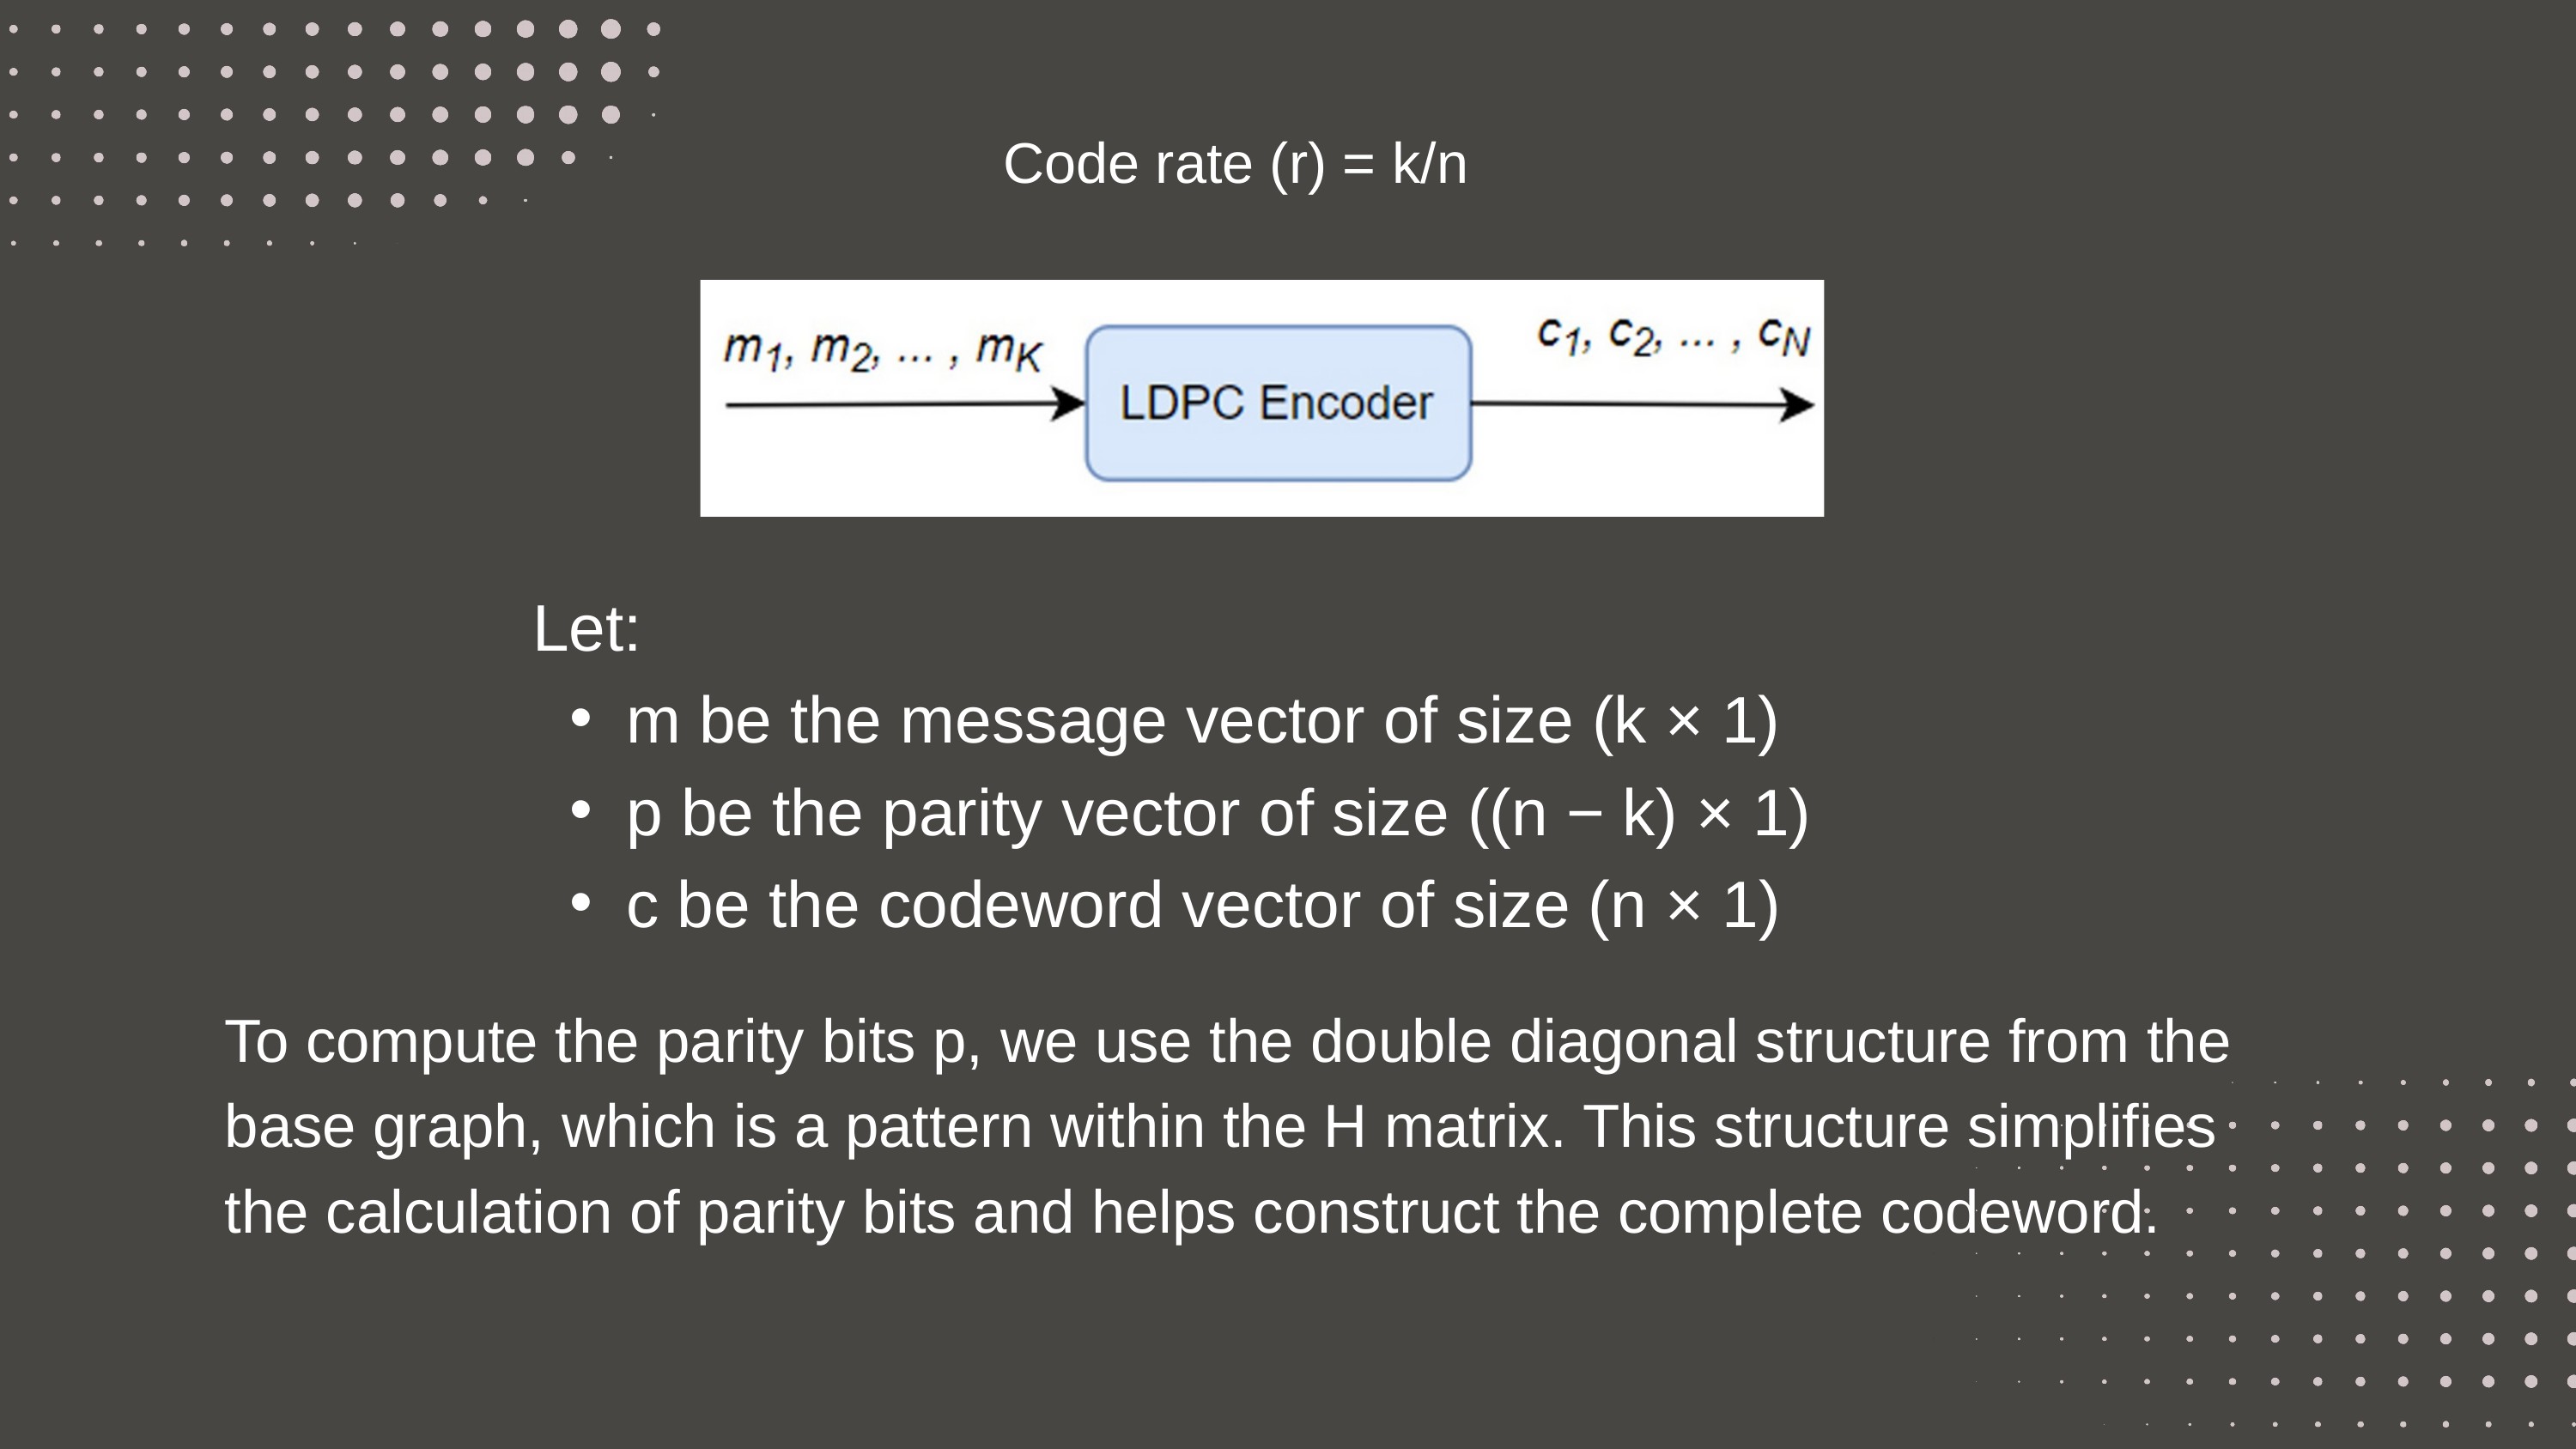

Code rate (r) = k/n

 Let:
m be the message vector of size (k × 1)
p be the parity vector of size ((n − k) × 1)
c be the codeword vector of size (n × 1)
To compute the parity bits p, we use the double diagonal structure from the base graph, which is a pattern within the H matrix. This structure simplifies the calculation of parity bits and helps construct the complete codeword.